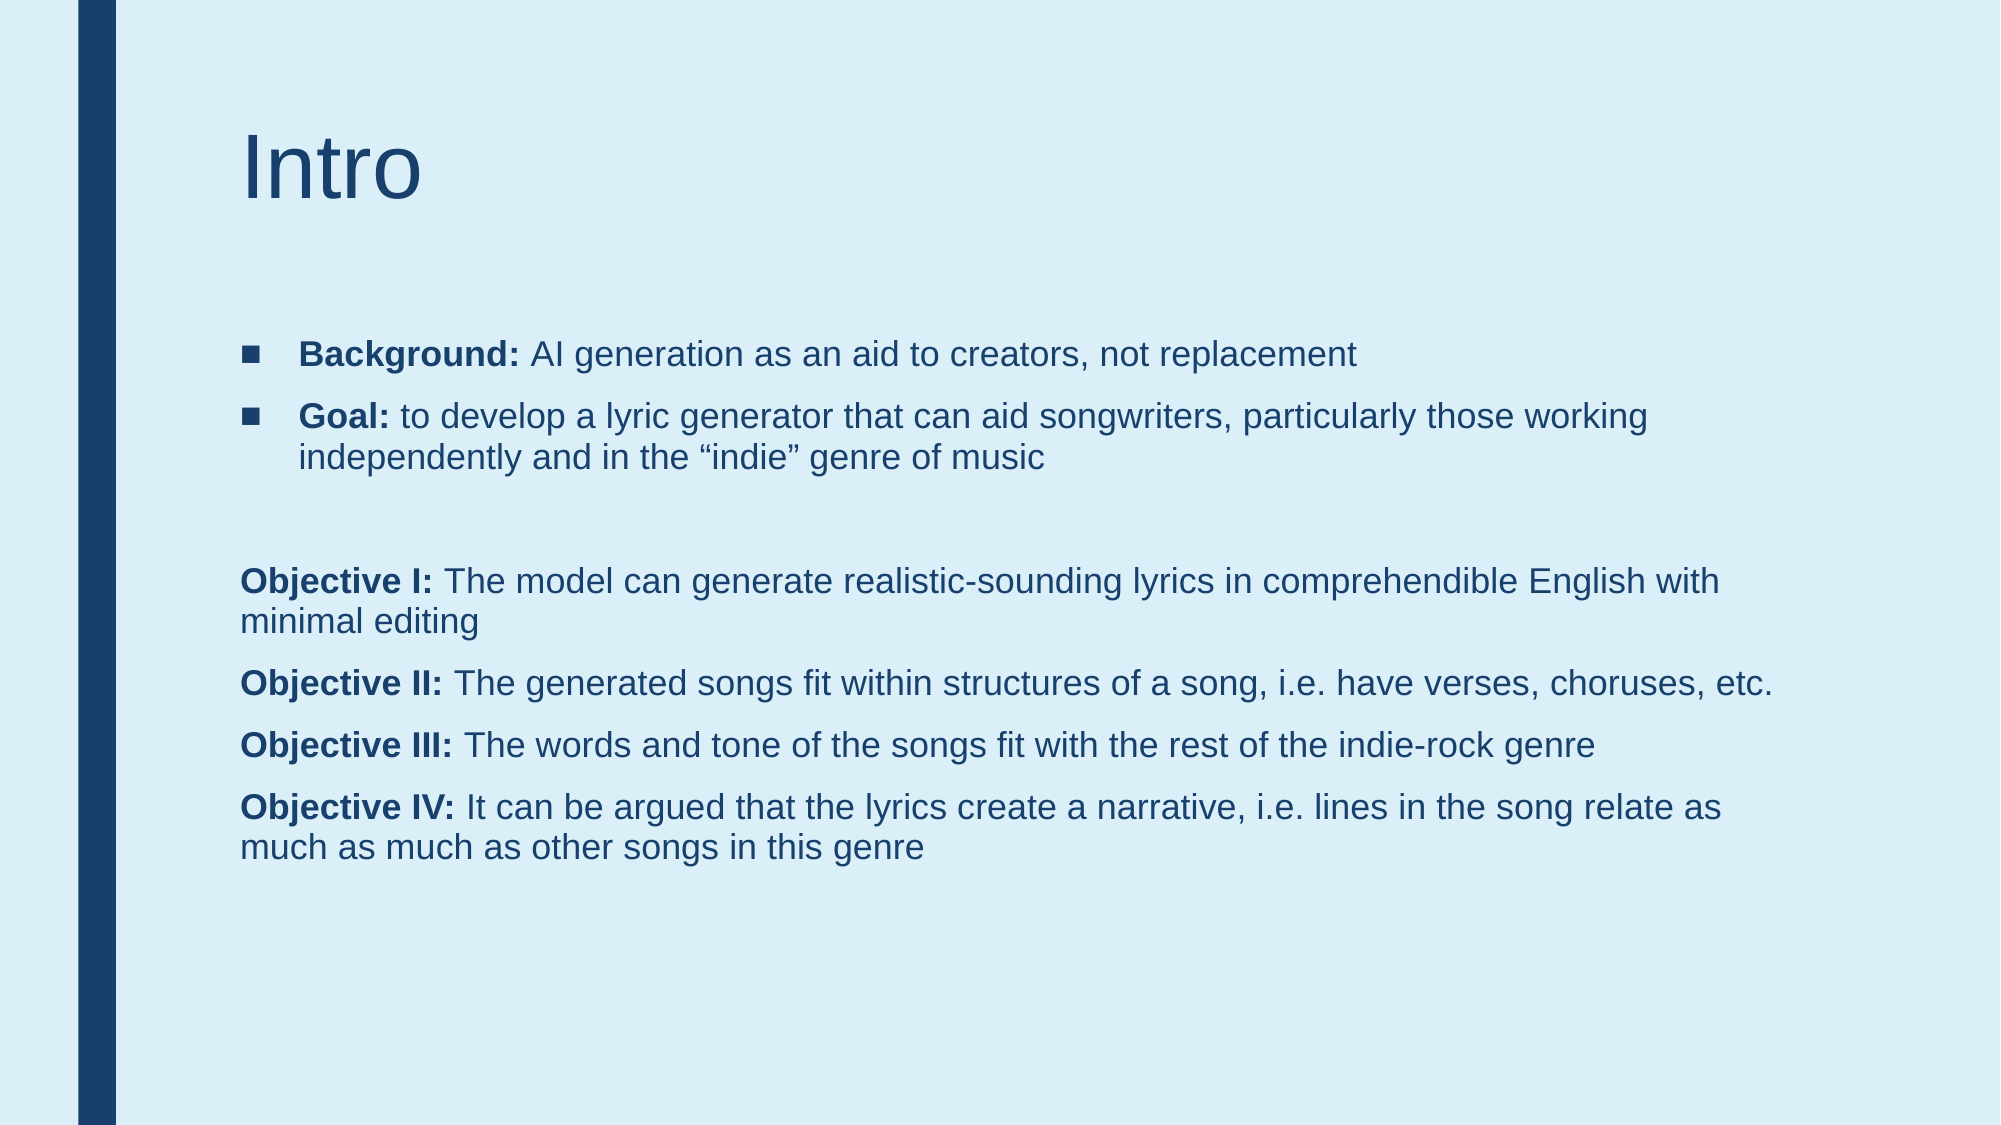

# Intro
Background: AI generation as an aid to creators, not replacement
Goal: to develop a lyric generator that can aid songwriters, particularly those working independently and in the “indie” genre of music

Objective I: The model can generate realistic-sounding lyrics in comprehendible English with minimal editing
Objective II: The generated songs fit within structures of a song, i.e. have verses, choruses, etc.
Objective III: The words and tone of the songs fit with the rest of the indie-rock genre
Objective IV: It can be argued that the lyrics create a narrative, i.e. lines in the song relate as much as much as other songs in this genre